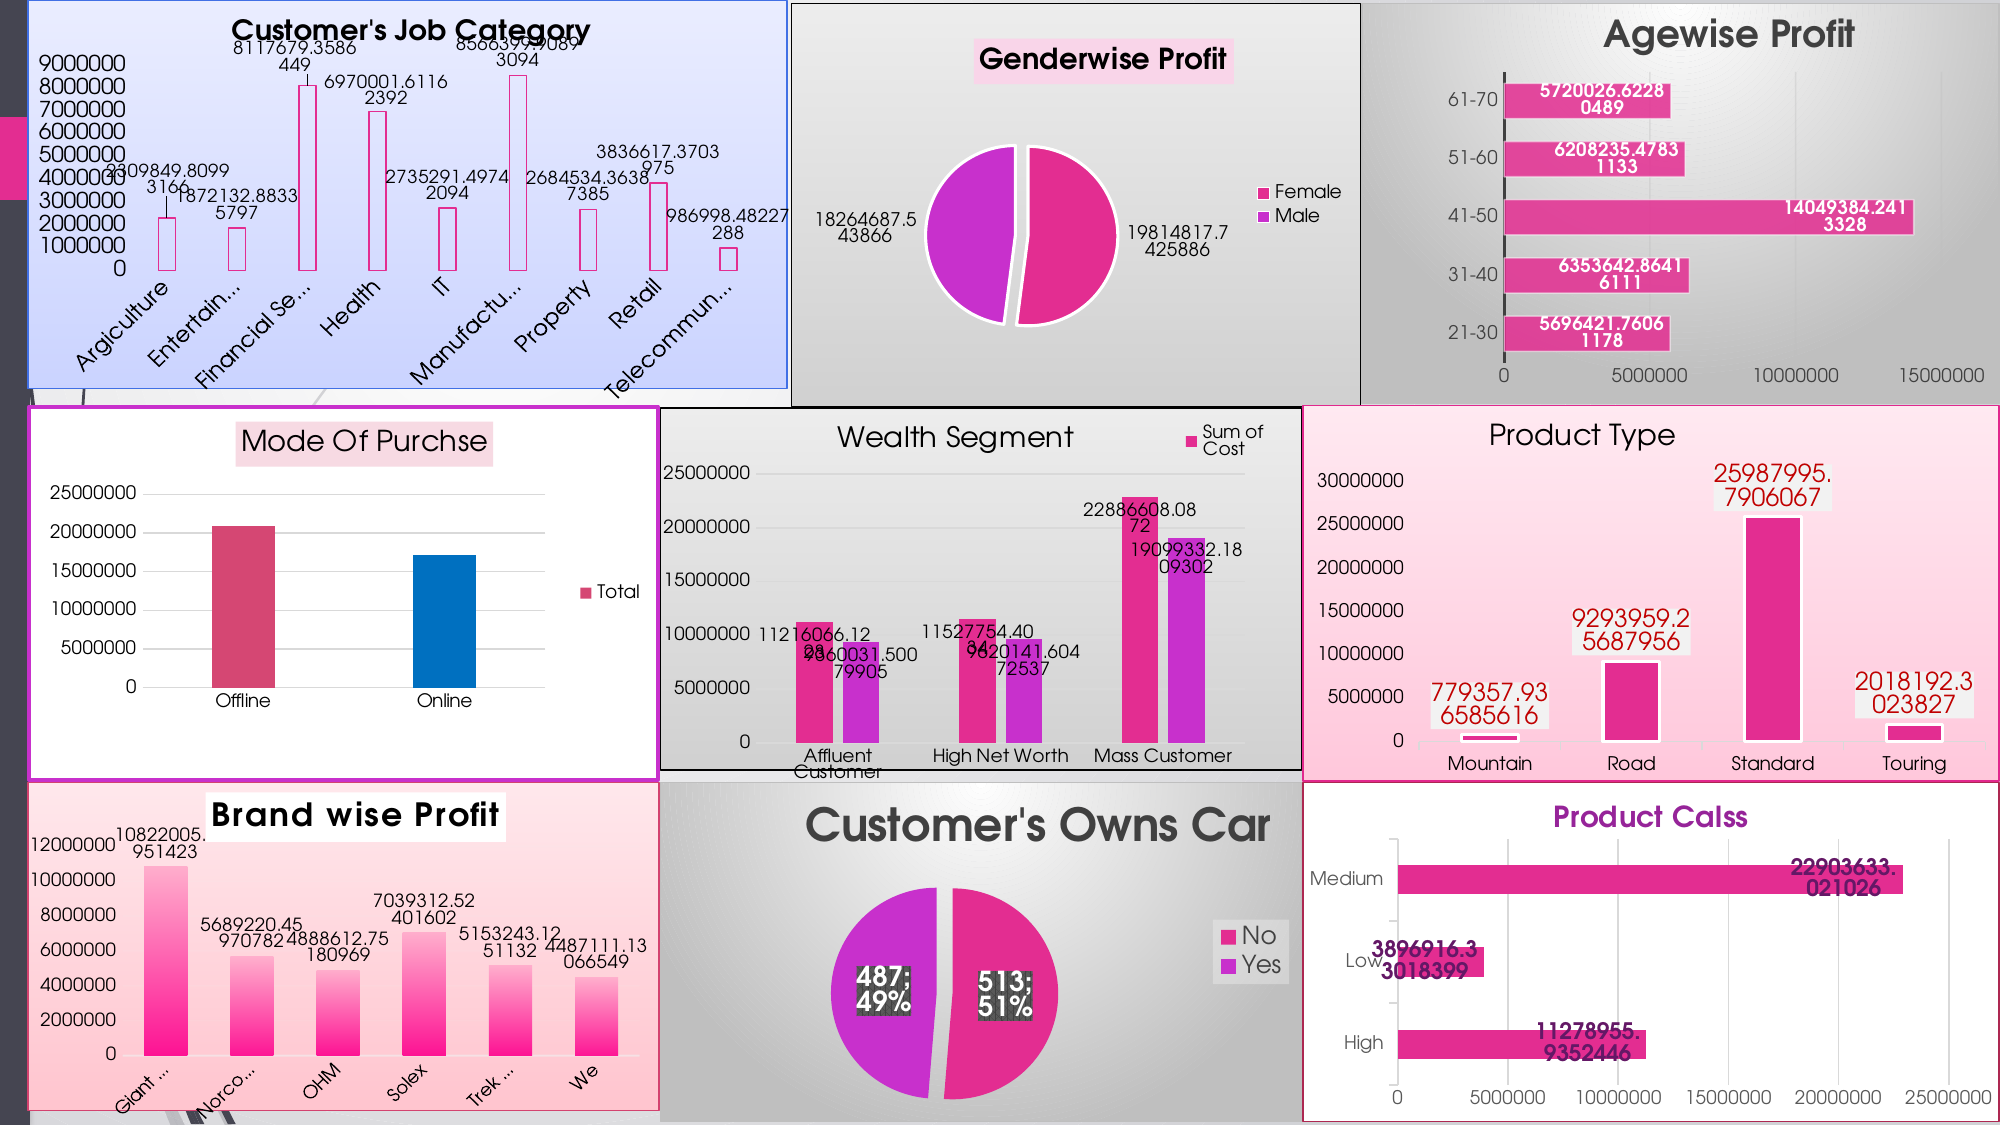

### Chart: Customer's Job Category

| Category | Total |
|---|---|
| Argiculture | 2309849.8099316643 |
| Entertainment | 1872132.883357968 |
| Financial Services | 8117679.358644897 |
| Health | 6970001.611623922 |
| IT | 2735291.4974209433 |
| Manufacturing | 8566399.908930935 |
| Property | 2684534.363873848 |
| Retail | 3836617.370397501 |
| Telecommunications | 986998.4822728798 |

### Chart: Genderwise Profit

| Category | Total |
|---|---|
| Female | 19814817.742588565 |
| Male | 18264687.543866005 |

### Chart: Agewise Profit

| Category | Total |
|---|---|
| 21-30 | 5696421.760611776 |
| 31-40 | 6353642.86416111 |
| 41-50 | 14049384.241332805 |
| 51-60 | 6208235.478311328 |
| 61-70 | 5720026.62280489 |

### Chart: Mode Of Purchse

| Category | Total |
|---|---|
| Offline | 20913988.6038588 |
| Online | 17165516.68259579 |

### Chart: Product Type

| Category | Total |
|---|---|
| Mountain | 779357.9365856156 |
| Road | 9293959.256879564 |
| Standard | 25987995.790606678 |
| Touring | 2018192.3023826953 |

### Chart: Wealth Segment

| Category | Sum of Cost | Sum of Profit |
|---|---|---|
| Affluent Customer | 11216066.122800007 | 9360031.50079905 |
| High Net Worth | 11527754.403400006 | 9620141.60472537 |
| Mass Customer | 22886608.087199986 | 19099332.180930164 |

### Chart: Customer's Owns Car

| Category | Total |
|---|---|
| No | 513.0 |
| Yes | 487.0 |

### Chart: Brand wise Profit

| Category | Total |
|---|---|
| Giant Bicycles | 10822005.295142349 |
| Norco Bicycles | 5689220.459707816 |
| OHM Cycles | 4888612.751809689 |
| Solex | 7039312.524016016 |
| Trek Bicycles | 5153243.125113196 |
| WeareA2B | 4487111.130665488 |

### Chart: Product Calss

| Category | Total |
|---|---|
| High | 11278955.935244575 |
| Low | 3896916.330183994 |
| Medium | 22903633.021025997 |